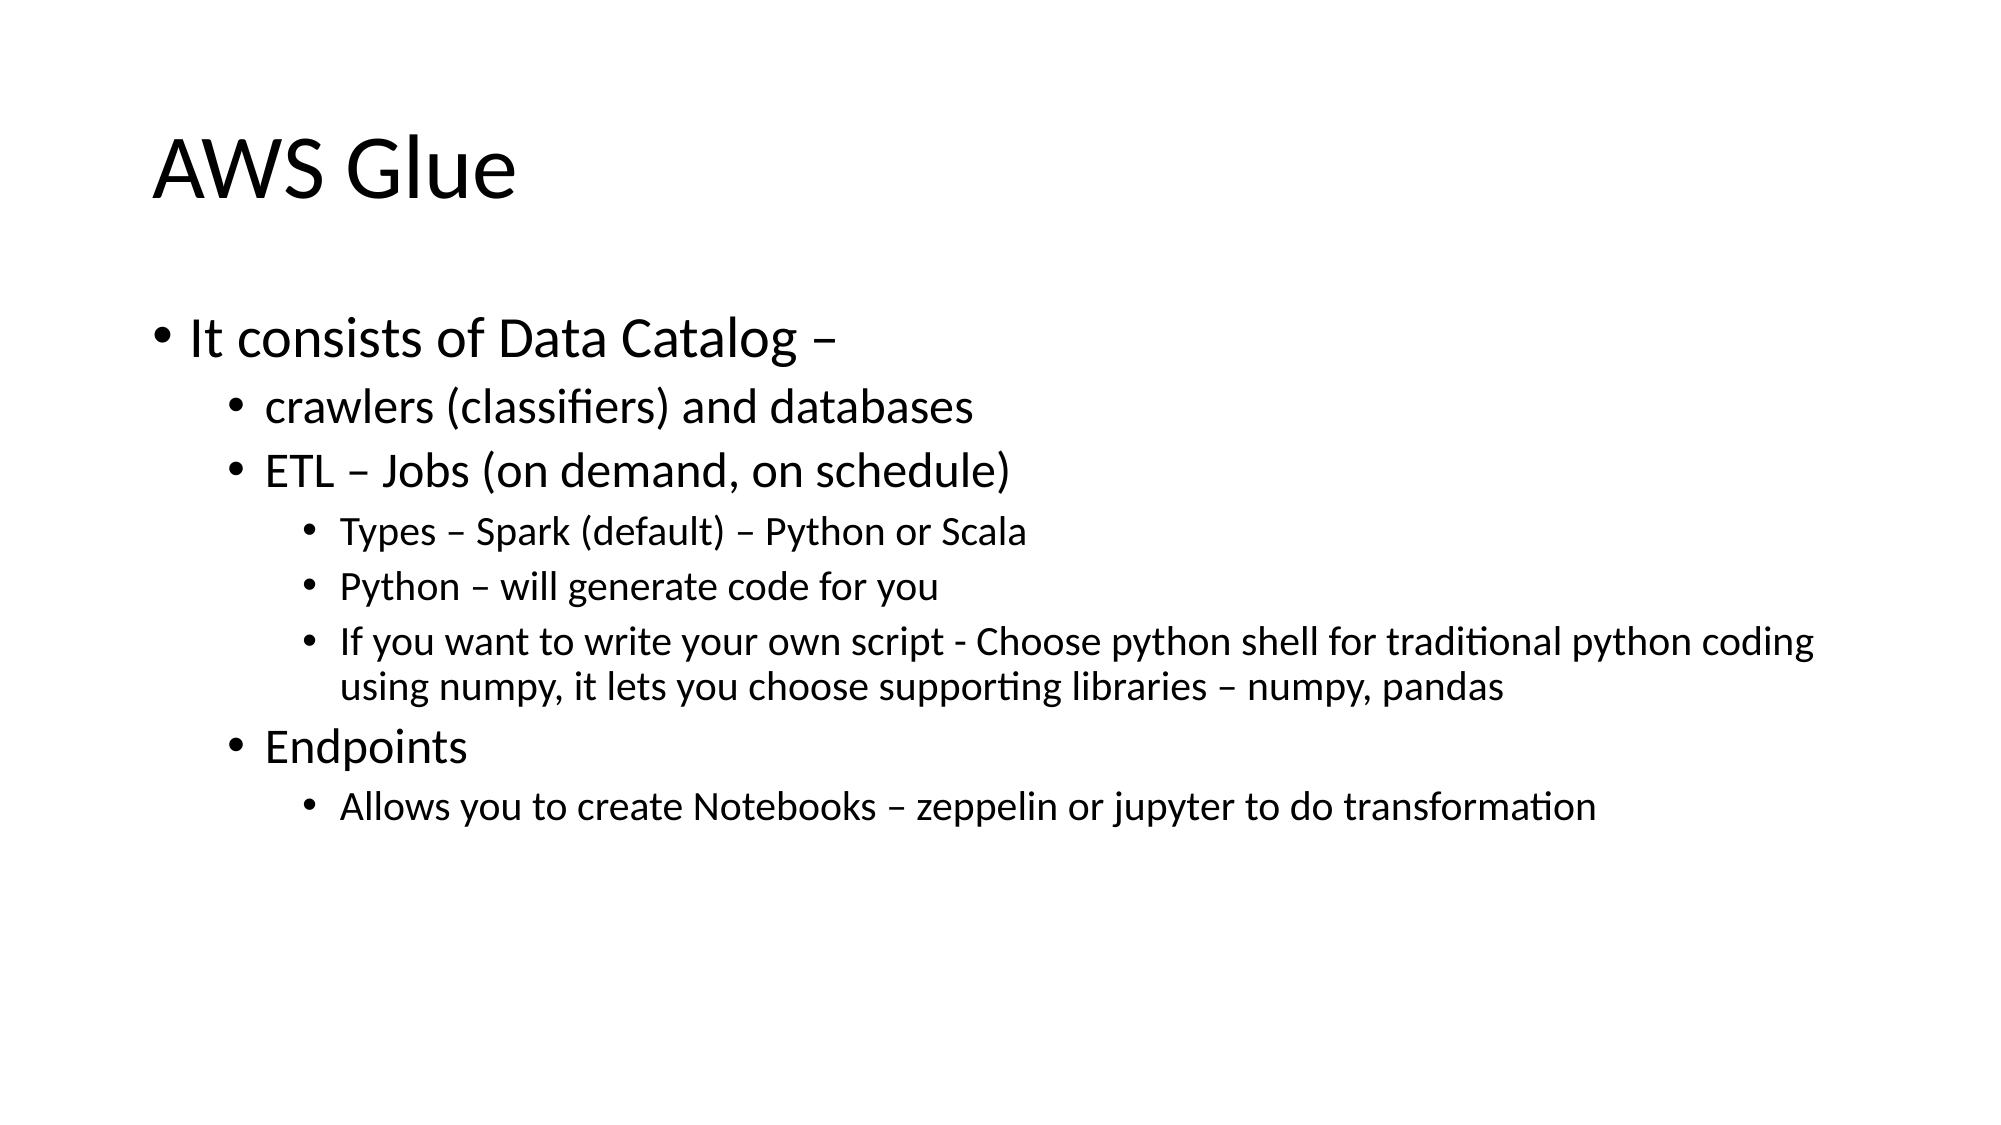

# AWS Glue
It consists of Data Catalog –
crawlers (classifiers) and databases
ETL – Jobs (on demand, on schedule)
Types – Spark (default) – Python or Scala
Python – will generate code for you
If you want to write your own script - Choose python shell for traditional python coding using numpy, it lets you choose supporting libraries – numpy, pandas
Endpoints
Allows you to create Notebooks – zeppelin or jupyter to do transformation